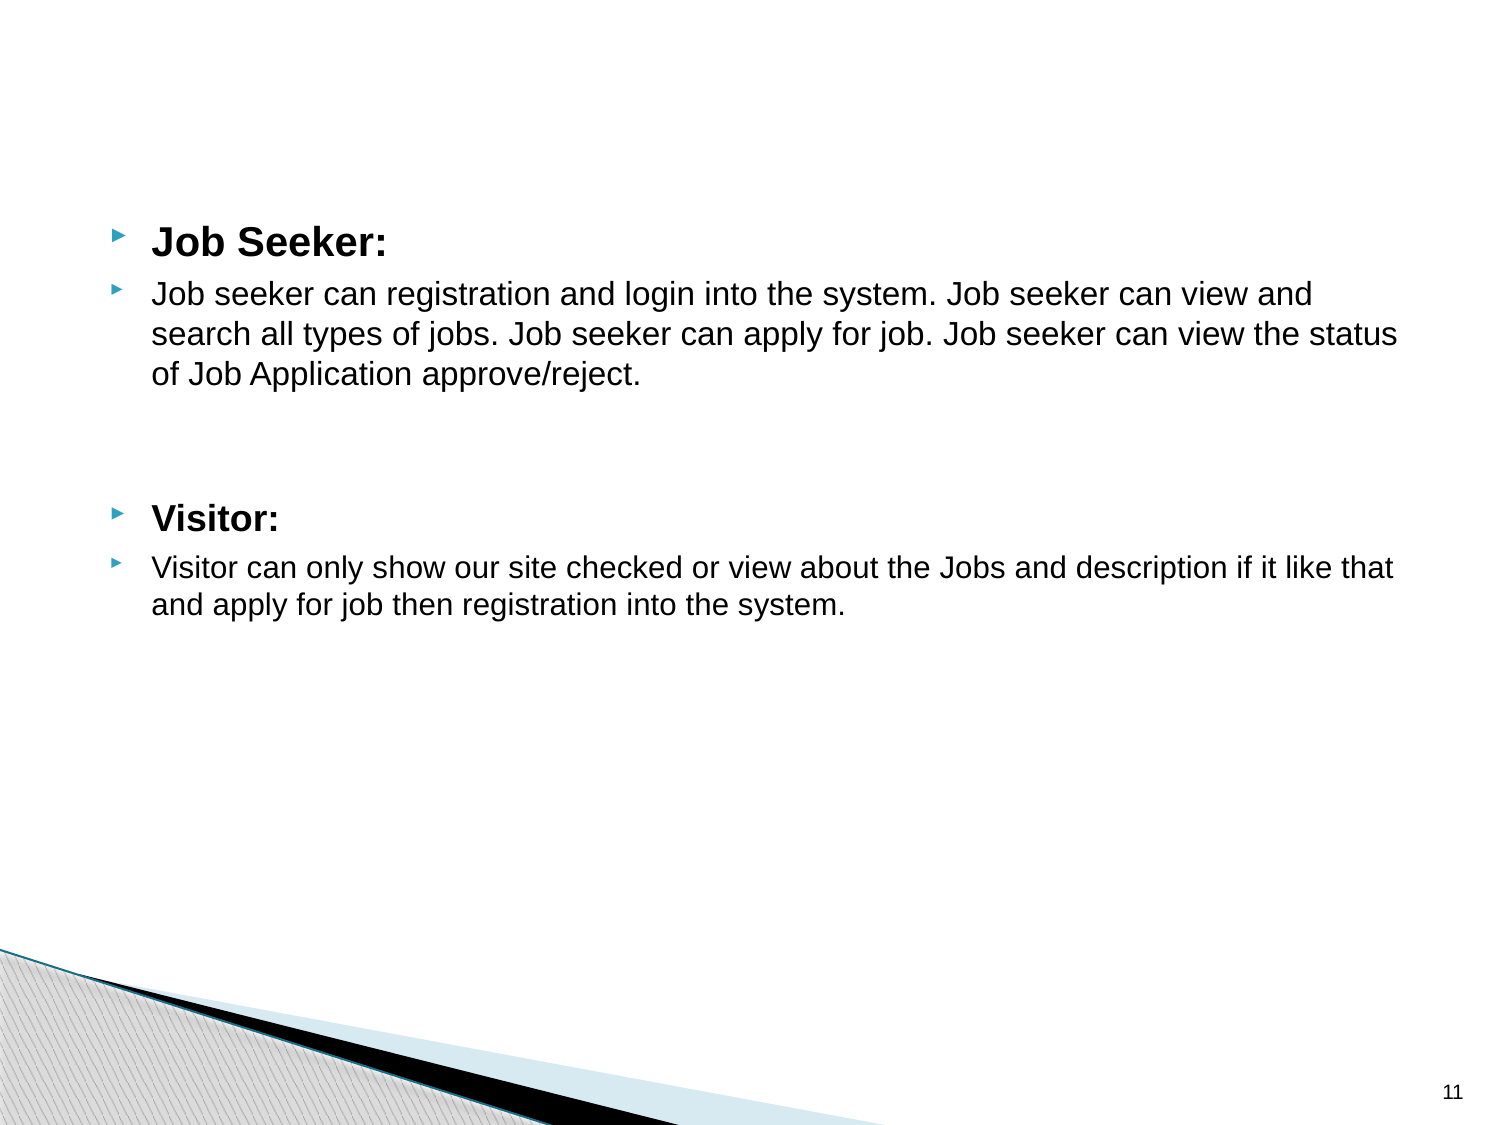

#

Job Seeker:
Job seeker can registration and login into the system. Job seeker can view and search all types of jobs. Job seeker can apply for job. Job seeker can view the status of Job Application approve/reject.

Visitor:
Visitor can only show our site checked or view about the Jobs and description if it like that and apply for job then registration into the system.

11